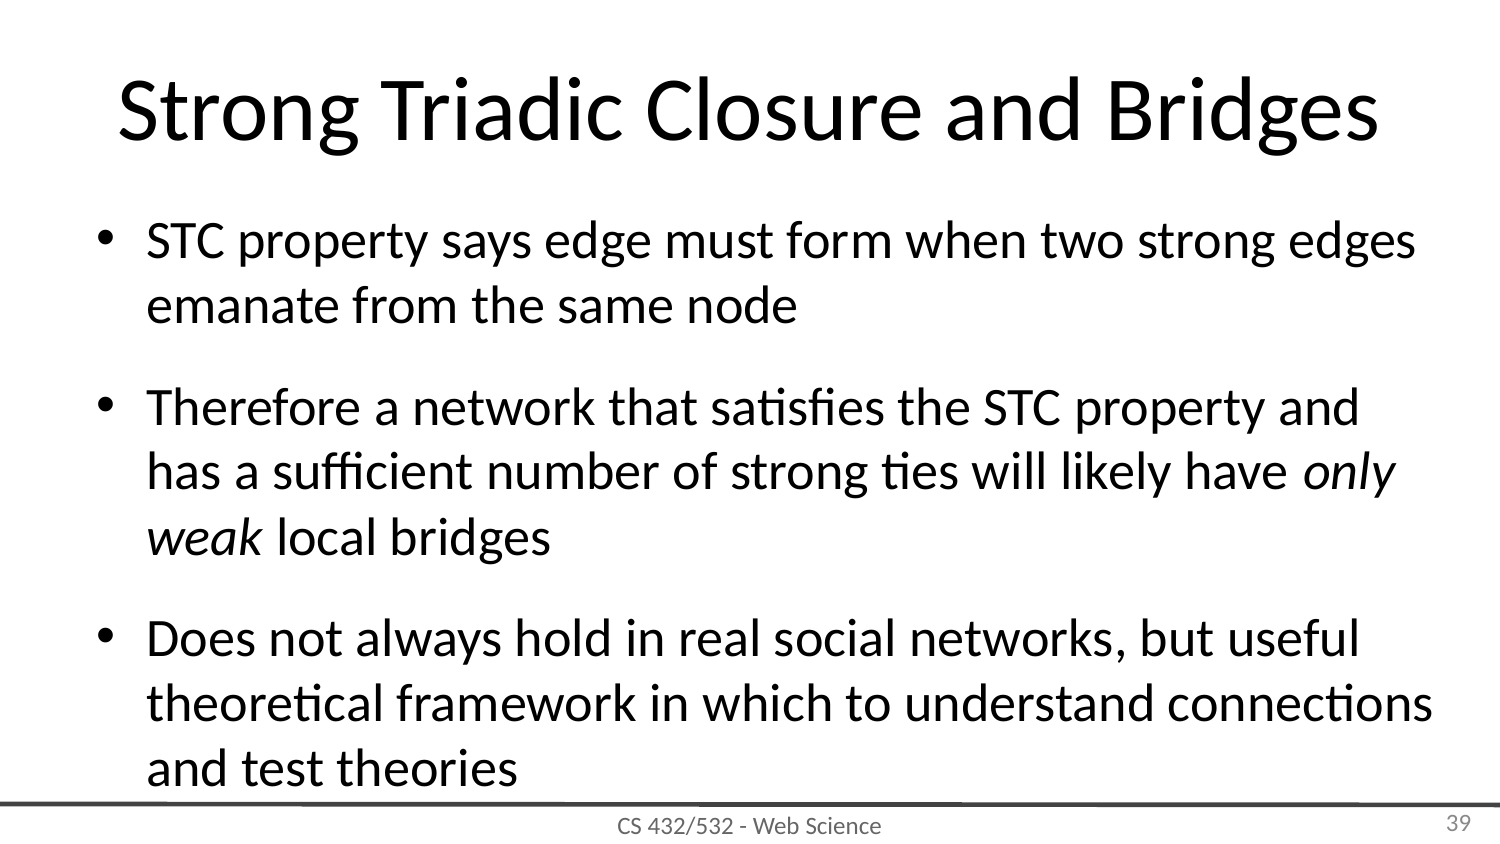

# Strong Triadic Closure and Bridges
STC property says edge must form when two strong edges emanate from the same node

Therefore a network that satisfies the STC property and has a sufficient number of strong ties will likely have only weak local bridges

Does not always hold in real social networks, but useful theoretical framework in which to understand connections and test theories
39